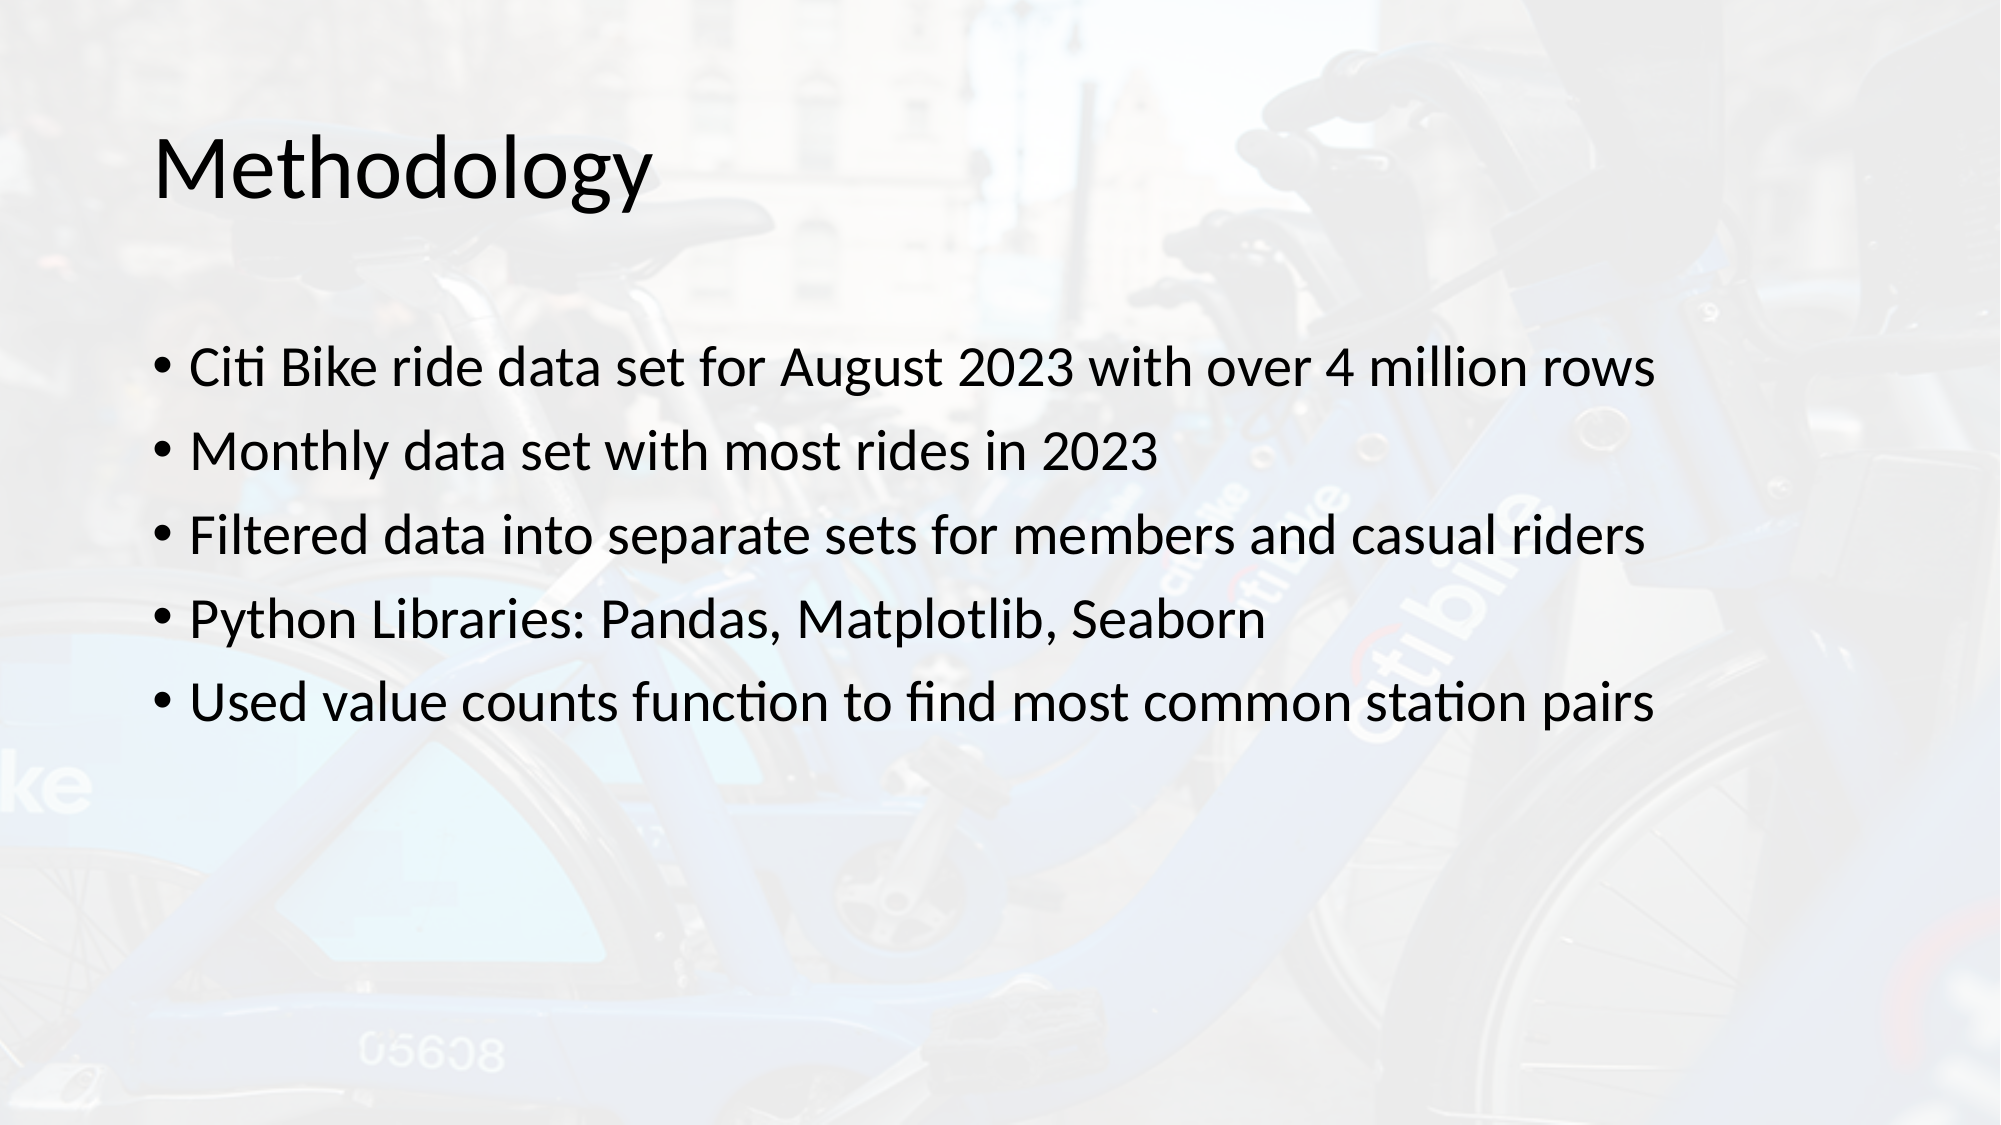

# Methodology
Citi Bike ride data set for August 2023 with over 4 million rows
Monthly data set with most rides in 2023
Filtered data into separate sets for members and casual riders
Python Libraries: Pandas, Matplotlib, Seaborn
Used value counts function to find most common station pairs